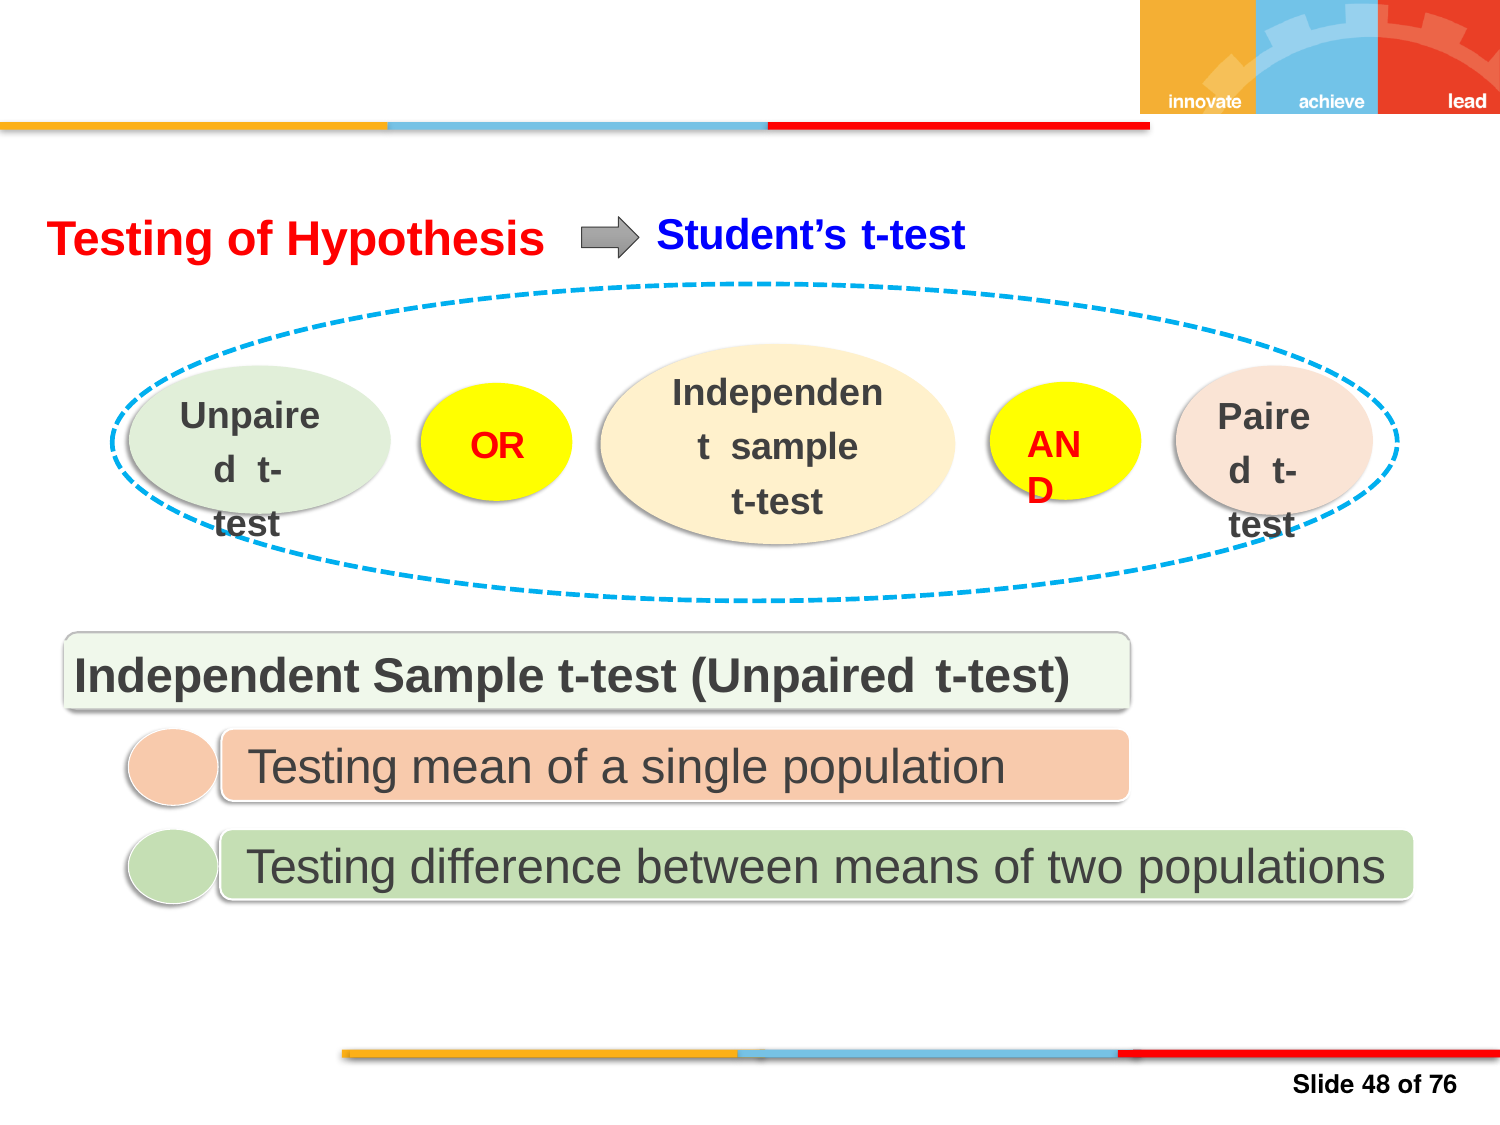

Testing of Hypothesis
Student’s t-test

Independent  sample
t-test

Unpaired  t-test

Paired  t-test
AND
OR
Independent Sample t-test (Unpaired t-test)
Testing mean of a single population
Testing difference between means of two populations

|